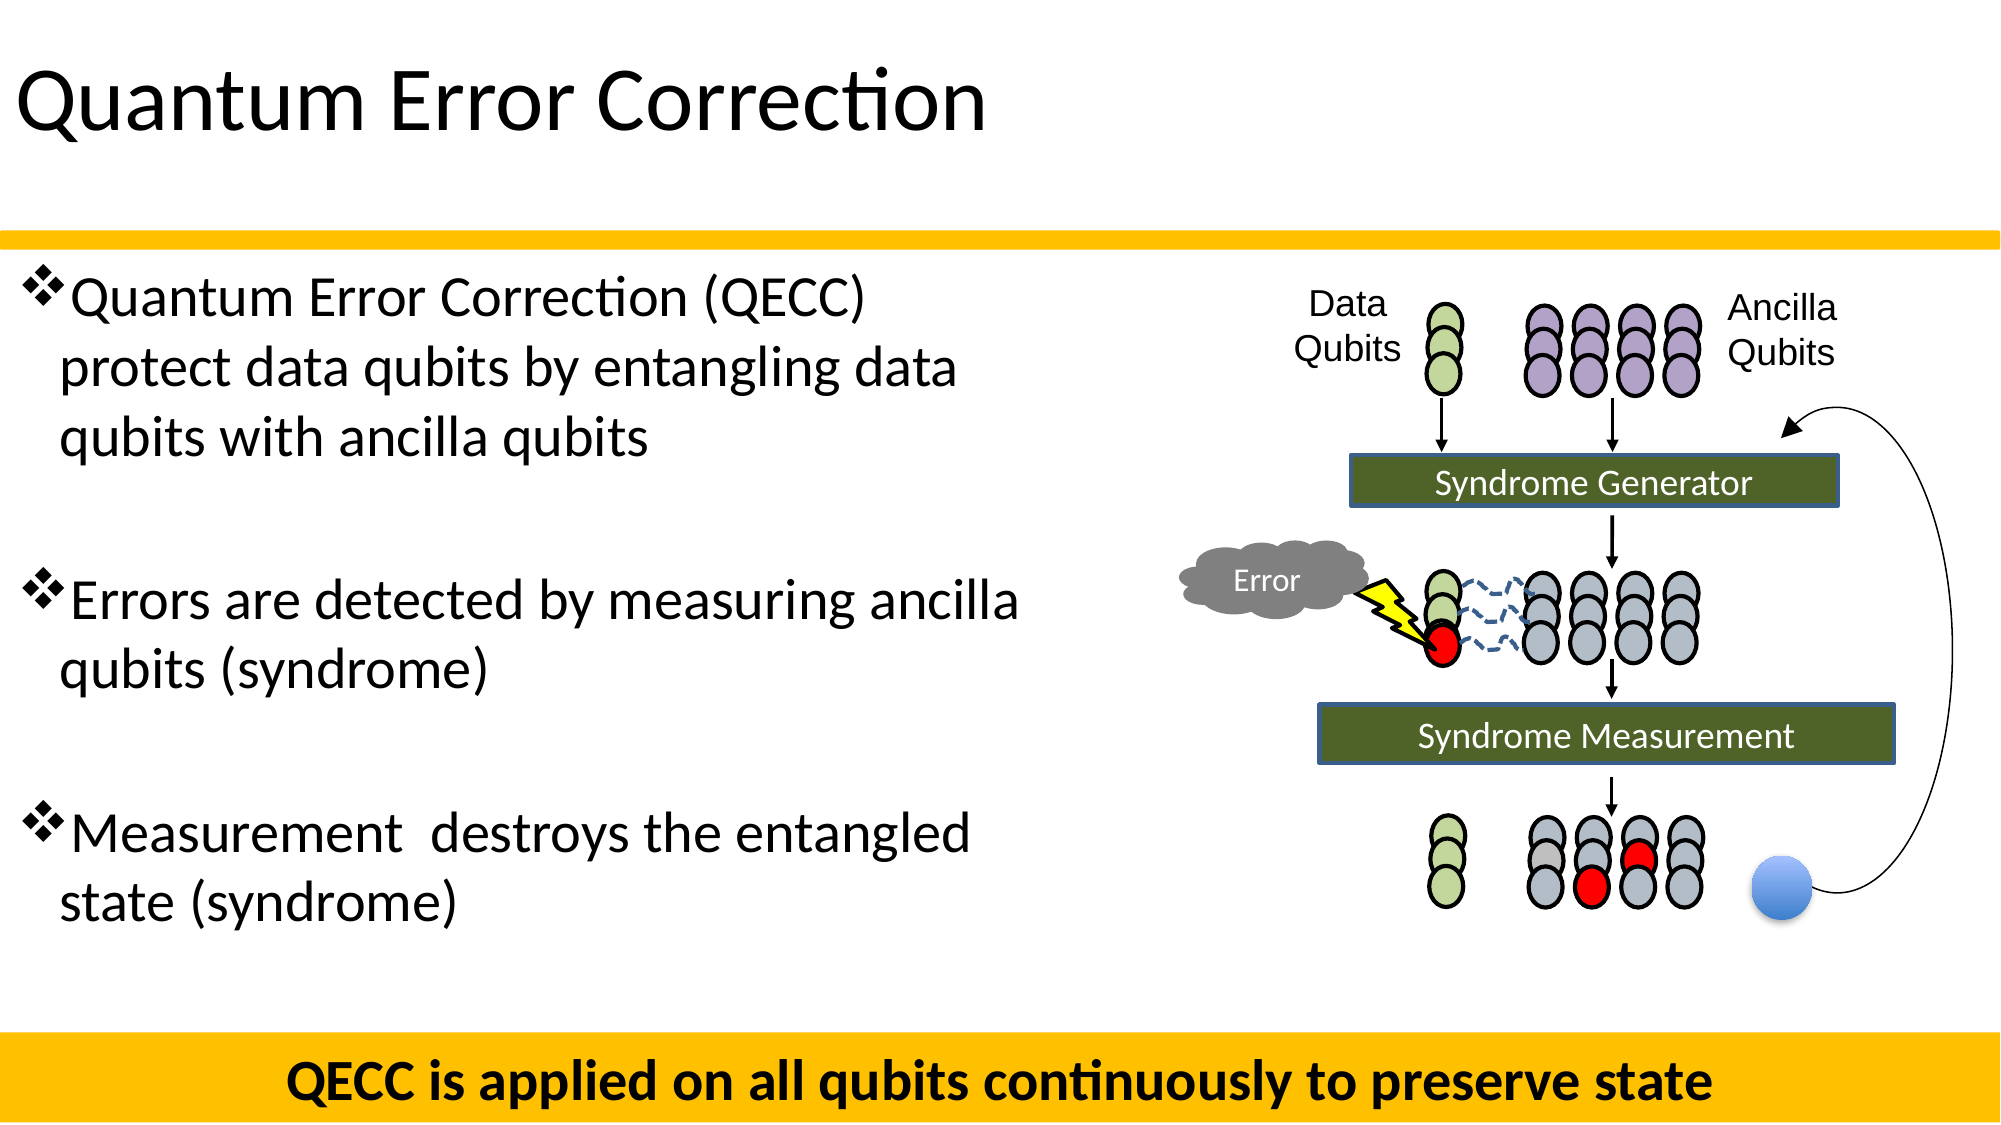

# Quantum Error Correction
Quantum Error Correction (QECC) protect data qubits by entangling data qubits with ancilla qubits

Errors are detected by measuring ancilla qubits (syndrome)

Measurement  destroys the entangled state (syndrome)

Data Qubits
Ancilla
Qubits

Syndrome Generator

Syndrome Measurement
Error

QECC is applied on all qubits continuously to preserve state